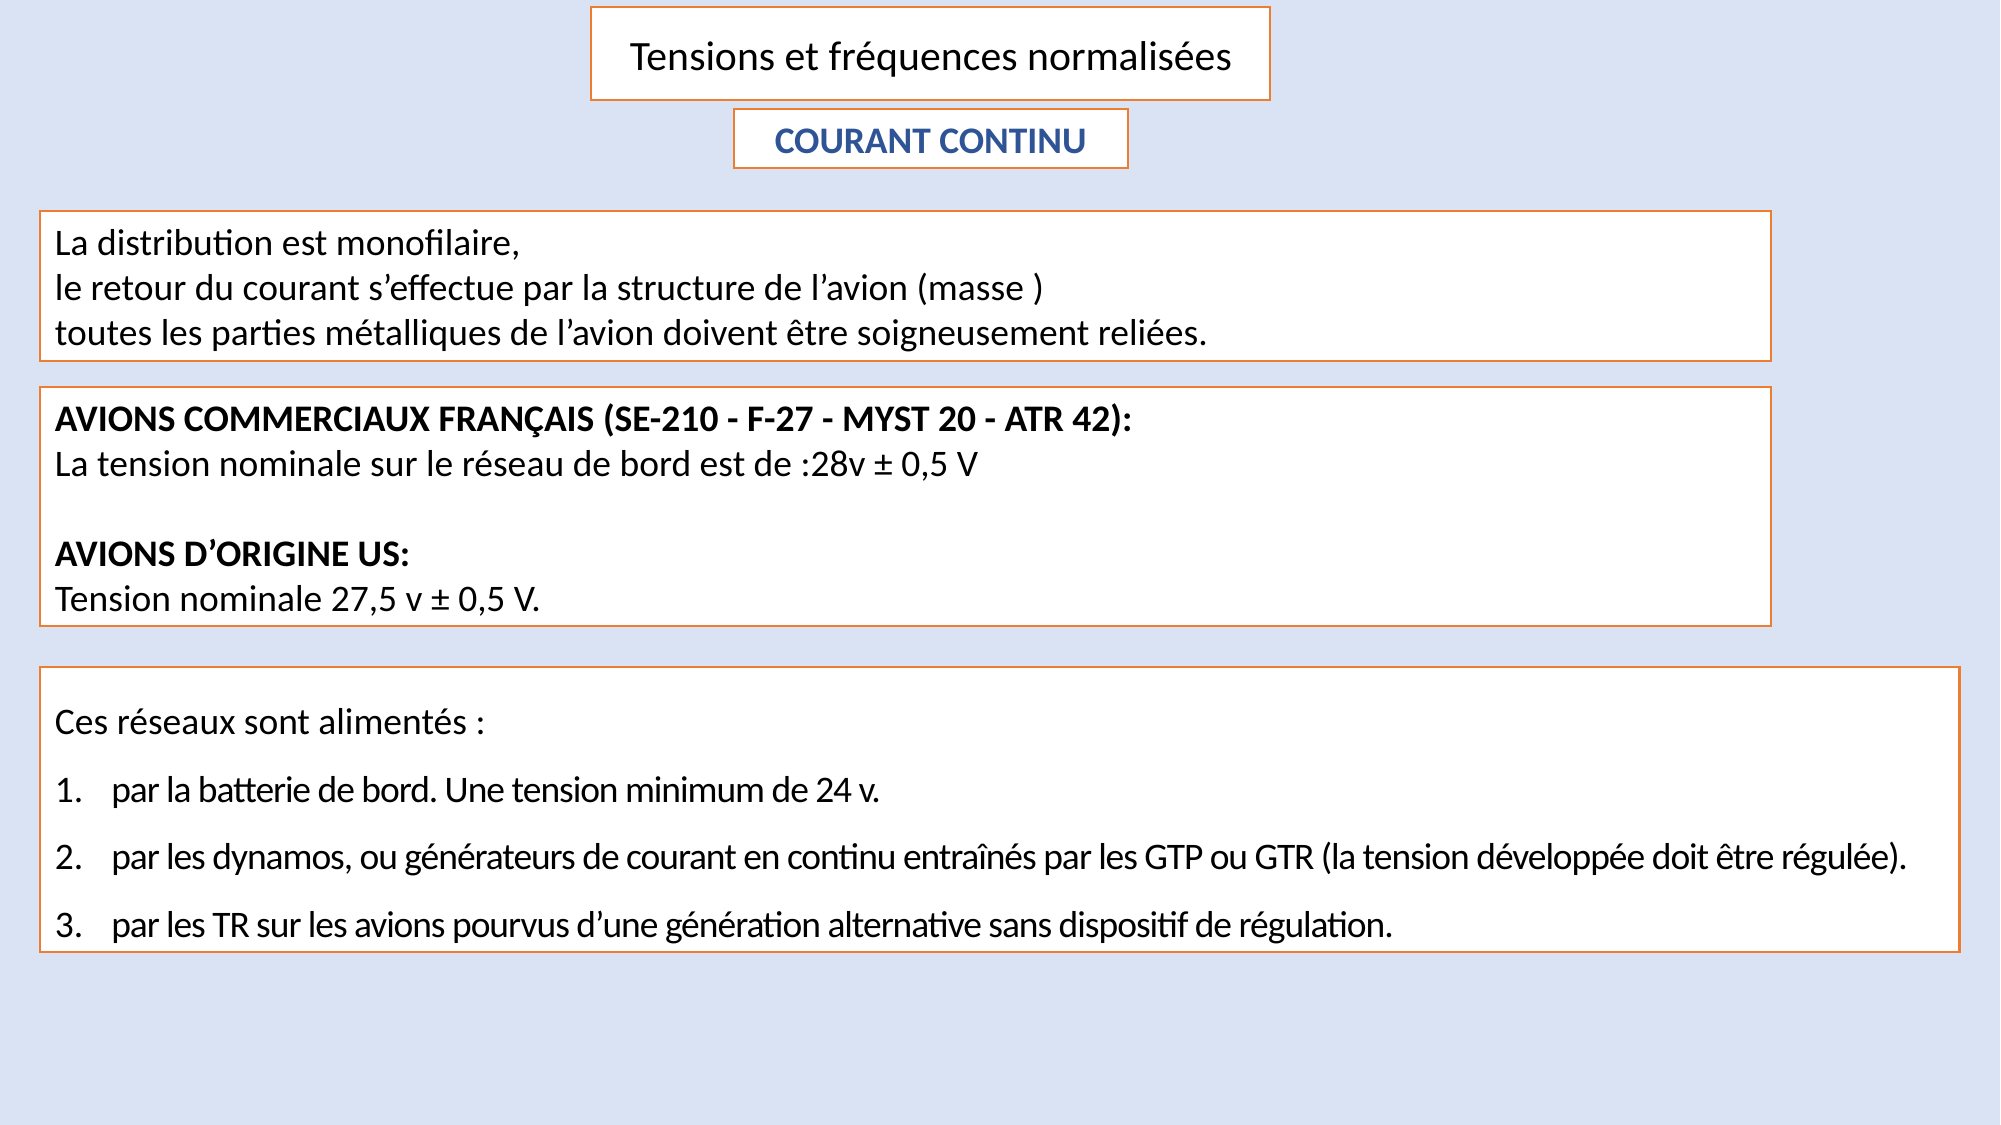

# Tensions et fréquences normalisées
COURANT CONTINU
La distribution est monofilaire,
le retour du courant s’effectue par la structure de l’avion (masse )
toutes les parties métalliques de l’avion doivent être soigneusement reliées.
AVIONS COMMERCIAUX FRANÇAIS (SE-210 - F-27 - MYST 20 - ATR 42):
La tension nominale sur le réseau de bord est de :28v ± 0,5 V

AVIONS D’ORIGINE US:
Tension nominale 27,5 v ± 0,5 V.
Ces réseaux sont alimentés :
par la batterie de bord. Une tension minimum de 24 v.
par les dynamos, ou générateurs de courant en continu entraînés par les GTP ou GTR (la tension développée doit être régulée).
par les TR sur les avions pourvus d’une génération alternative sans dispositif de régulation.